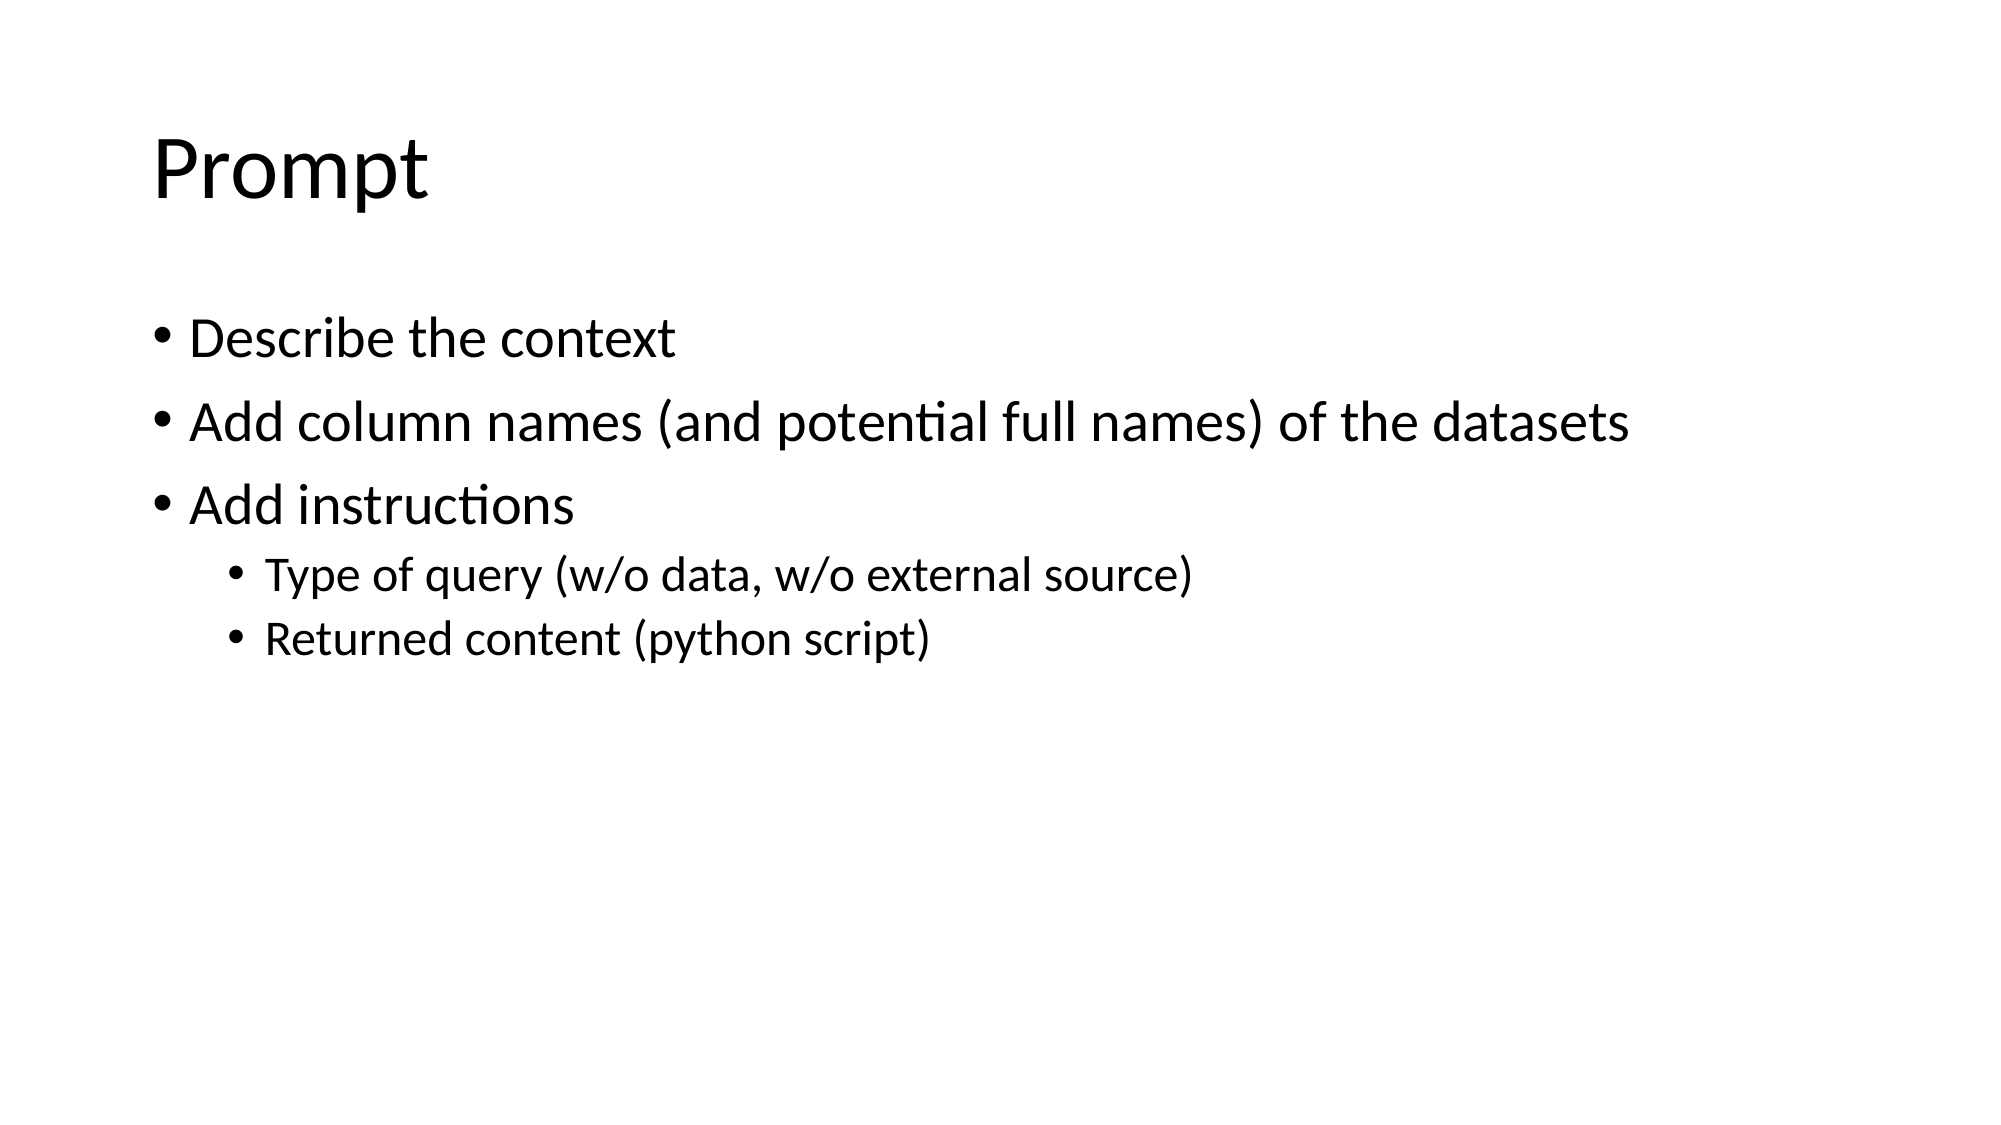

# Prompt
Describe the context
Add column names (and potential full names) of the datasets
Add instructions
Type of query (w/o data, w/o external source)
Returned content (python script)
8